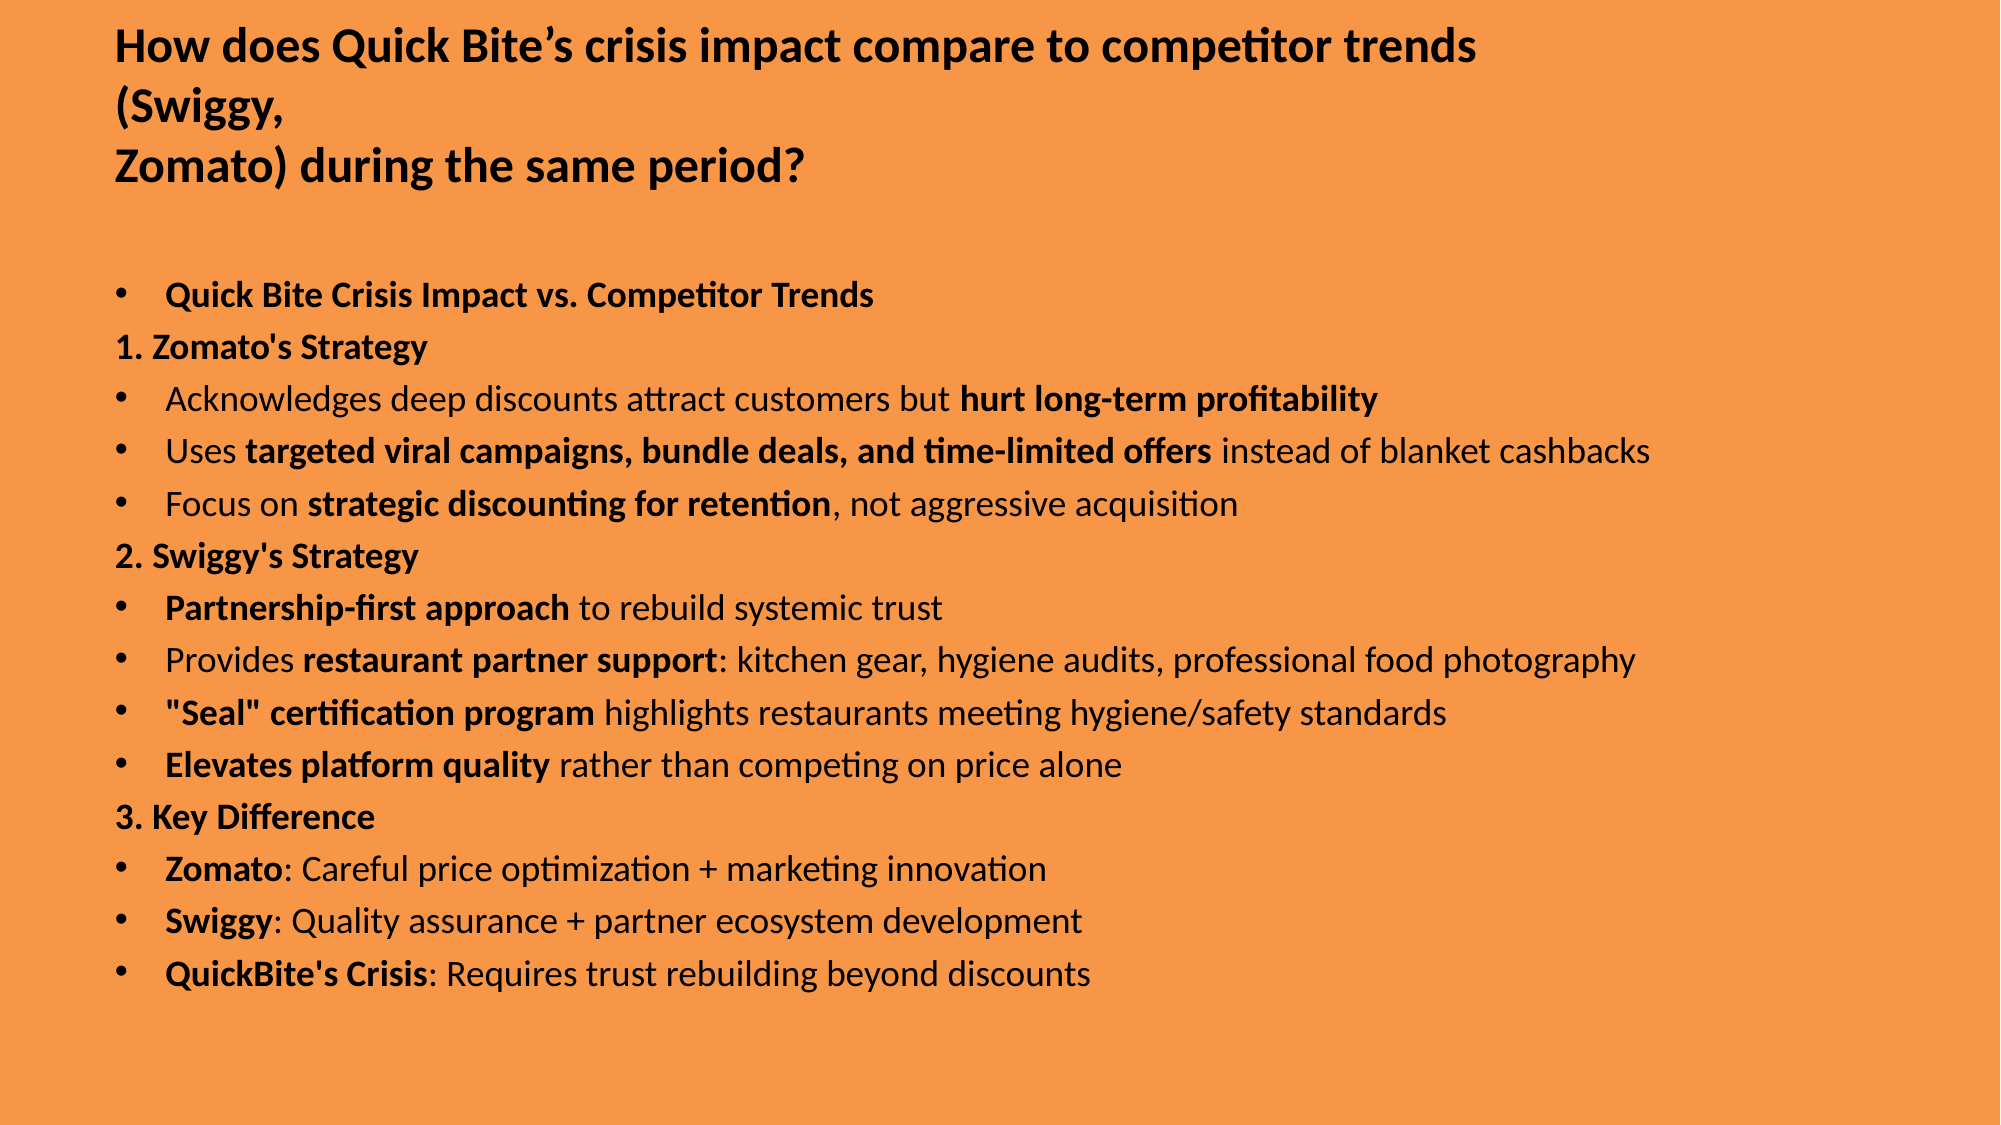

# How does Quick Bite’s crisis impact compare to competitor trends (Swiggy, Zomato) during the same period?
Quick Bite Crisis Impact vs. Competitor Trends
1. Zomato's Strategy
Acknowledges deep discounts attract customers but hurt long-term profitability
Uses targeted viral campaigns, bundle deals, and time-limited offers instead of blanket cashbacks
Focus on strategic discounting for retention, not aggressive acquisition
2. Swiggy's Strategy
Partnership-first approach to rebuild systemic trust
Provides restaurant partner support: kitchen gear, hygiene audits, professional food photography
"Seal" certification program highlights restaurants meeting hygiene/safety standards
Elevates platform quality rather than competing on price alone
3. Key Difference
Zomato: Careful price optimization + marketing innovation
Swiggy: Quality assurance + partner ecosystem development
QuickBite's Crisis: Requires trust rebuilding beyond discounts